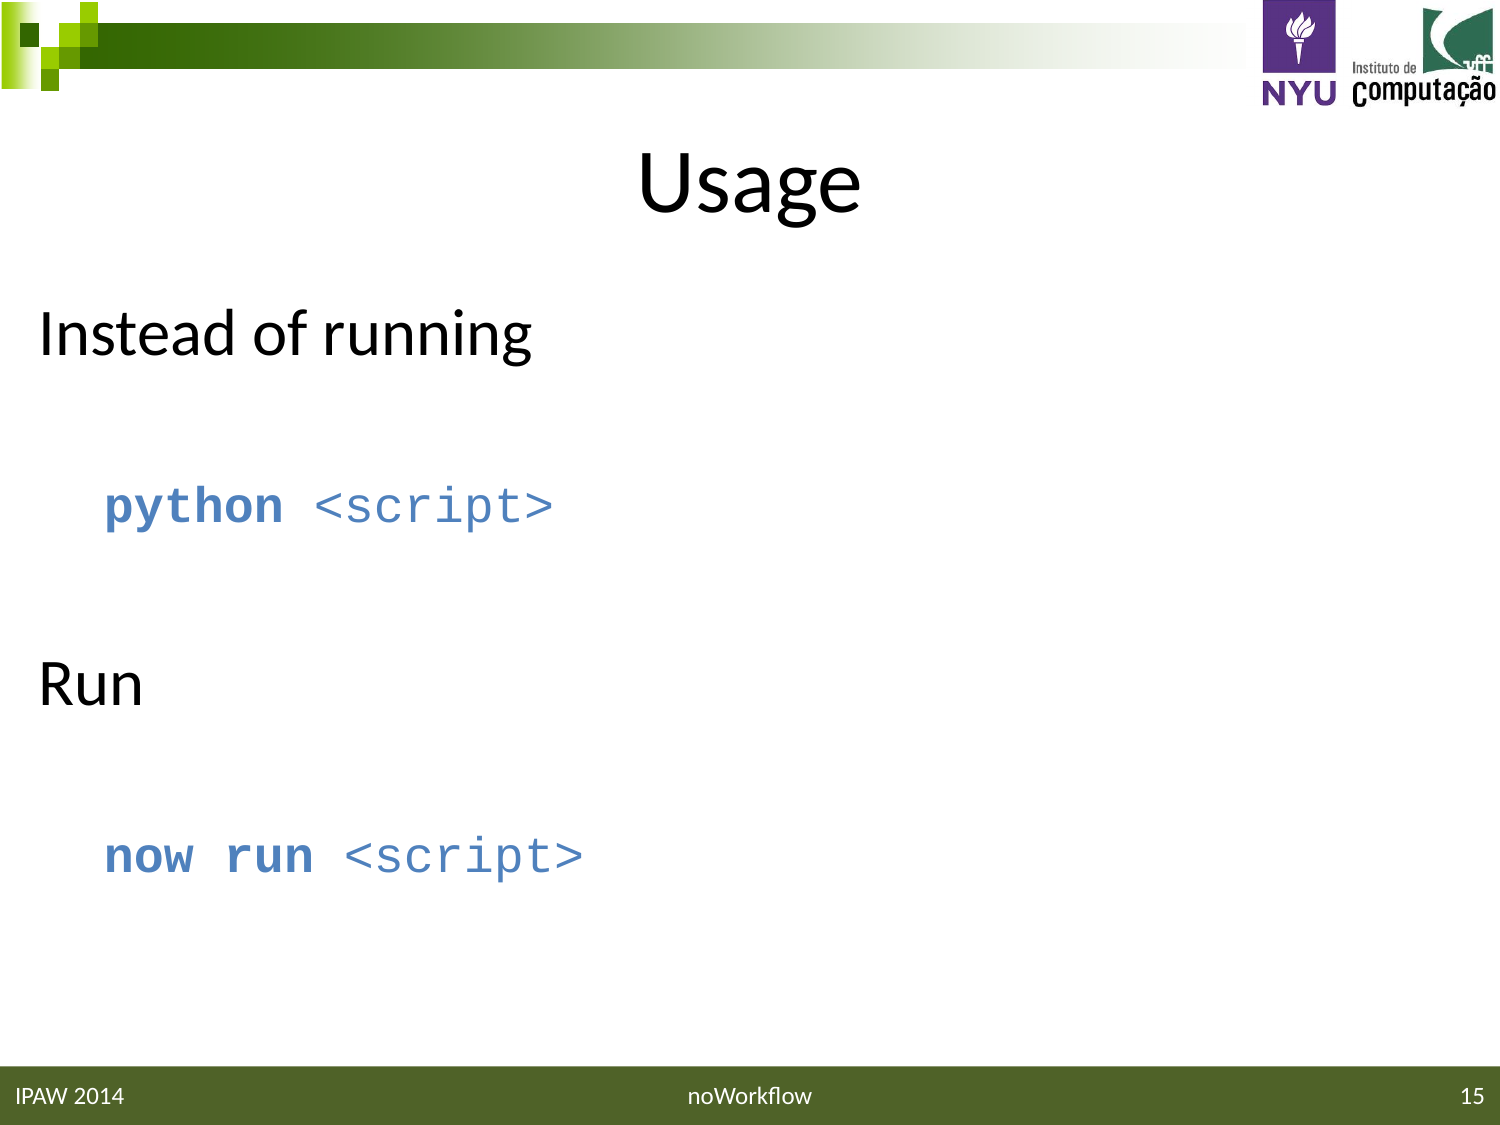

# Usage
Instead of running

python <script>

Run

now run <script>
IPAW 2014
noWorkflow
15